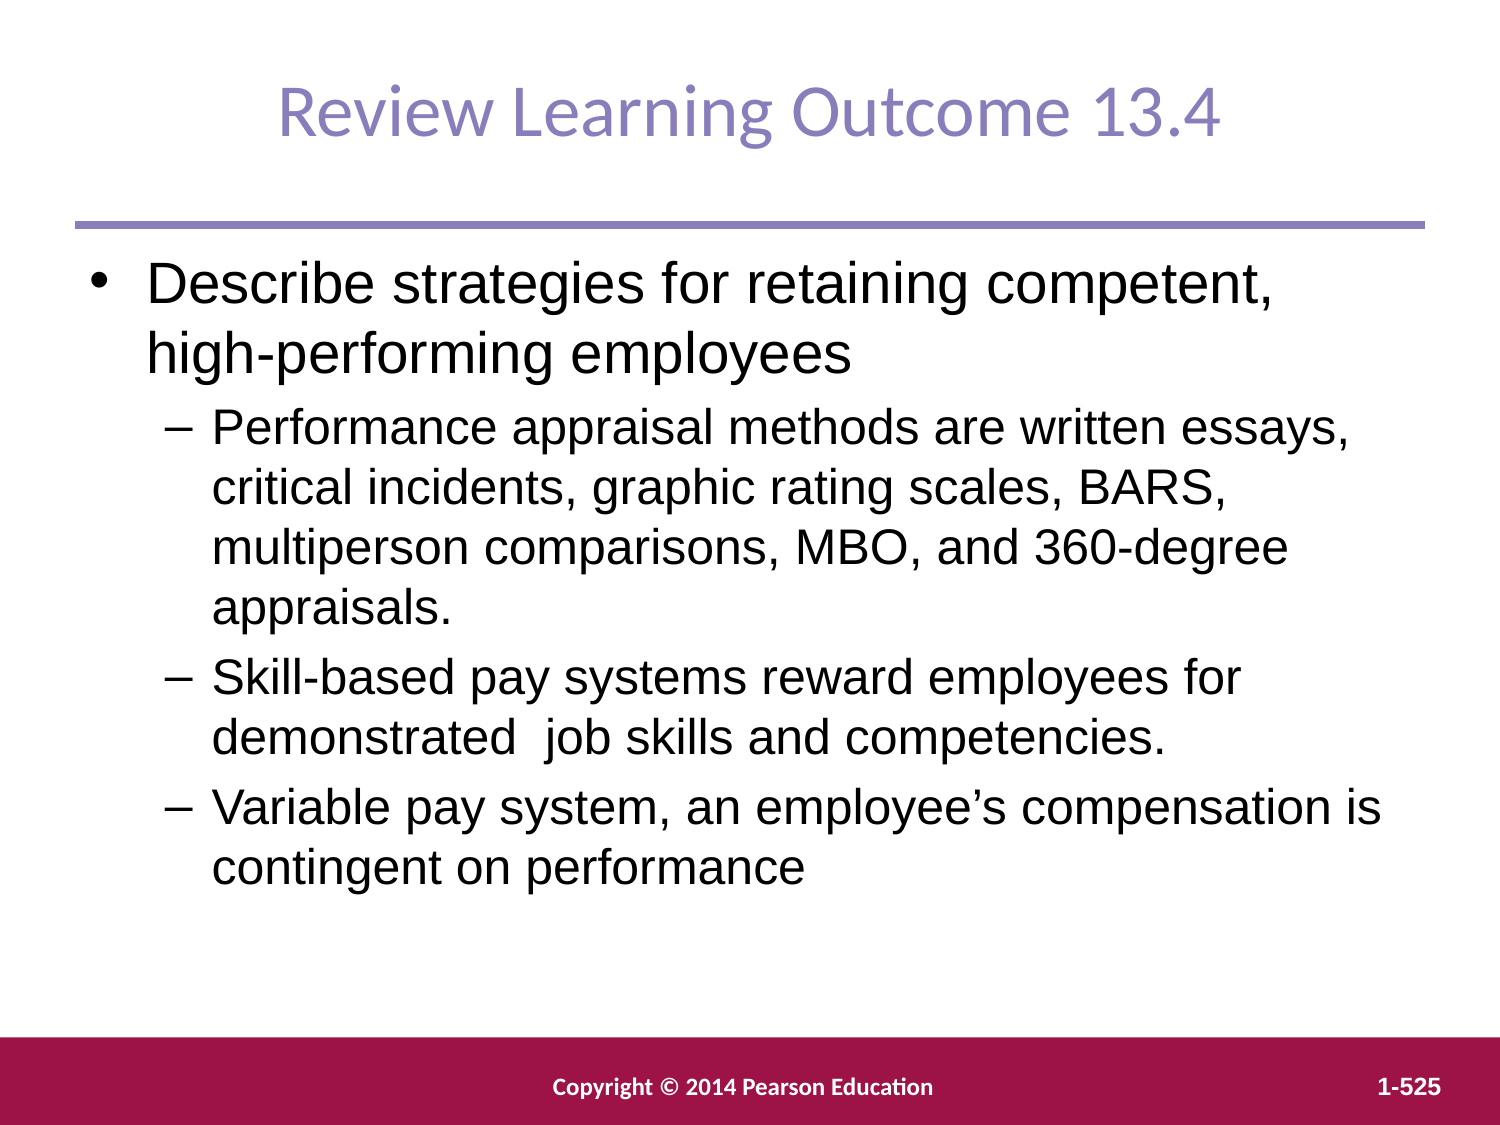

Review Learning Outcome 13.4
Describe strategies for retaining competent, high-performing employees
Performance appraisal methods are written essays, critical incidents, graphic rating scales, BARS, multiperson comparisons, MBO, and 360-degree appraisals.
Skill-based pay systems reward employees for  demonstrated  job skills and competencies.
Variable pay system, an employee’s compensation is contingent on performance